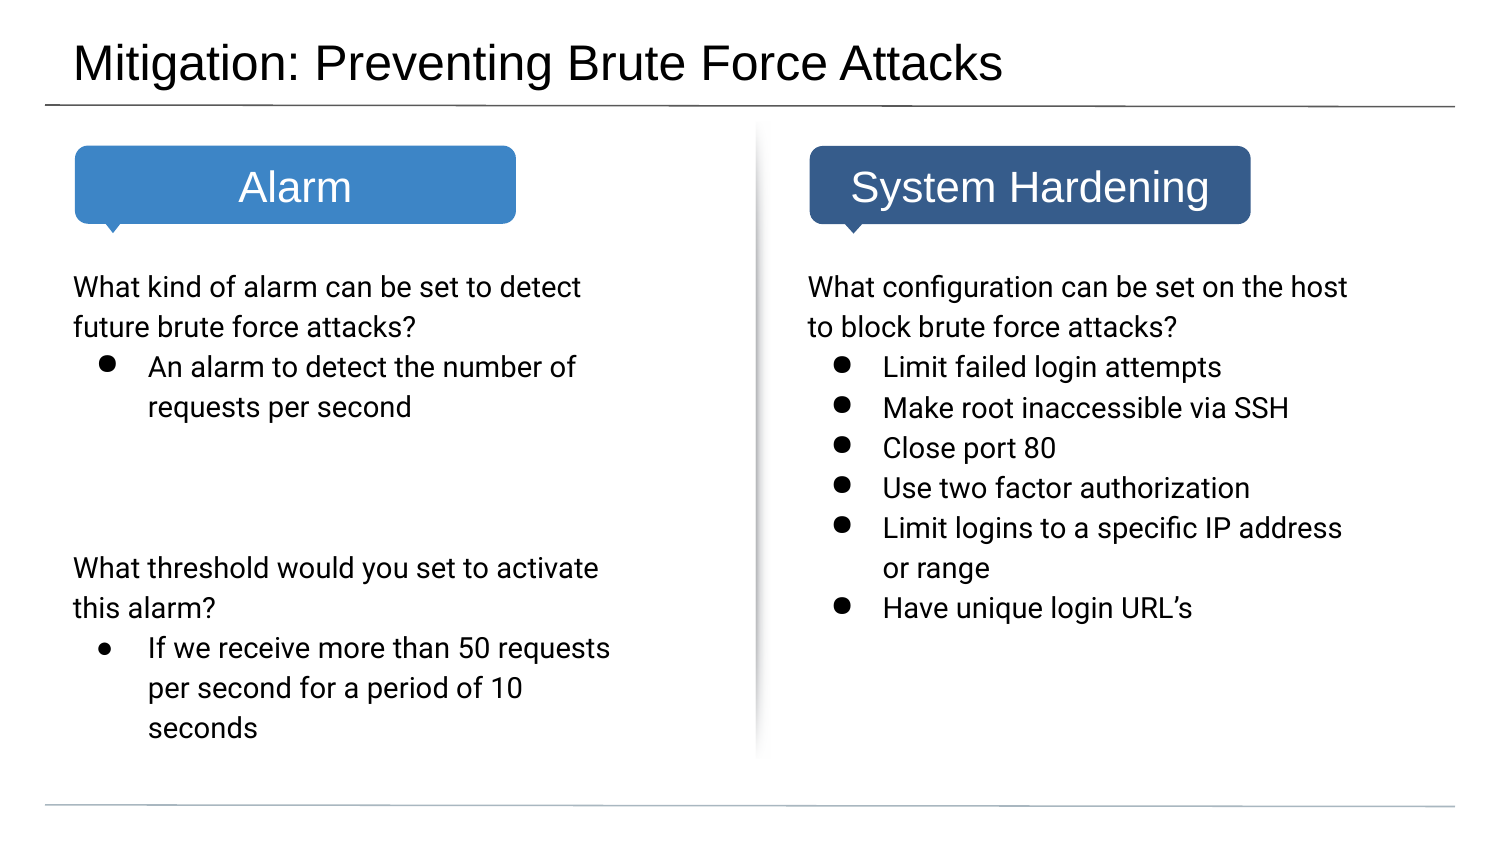

# Mitigation: Preventing Brute Force Attacks
What kind of alarm can be set to detect future brute force attacks?
An alarm to detect the number of requests per second

What threshold would you set to activate this alarm?
If we receive more than 50 requests per second for a period of 10 seconds

What configuration can be set on the host to block brute force attacks?
Limit failed login attempts
Make root inaccessible via SSH
Close port 80
Use two factor authorization
Limit logins to a specific IP address or range
Have unique login URL’s